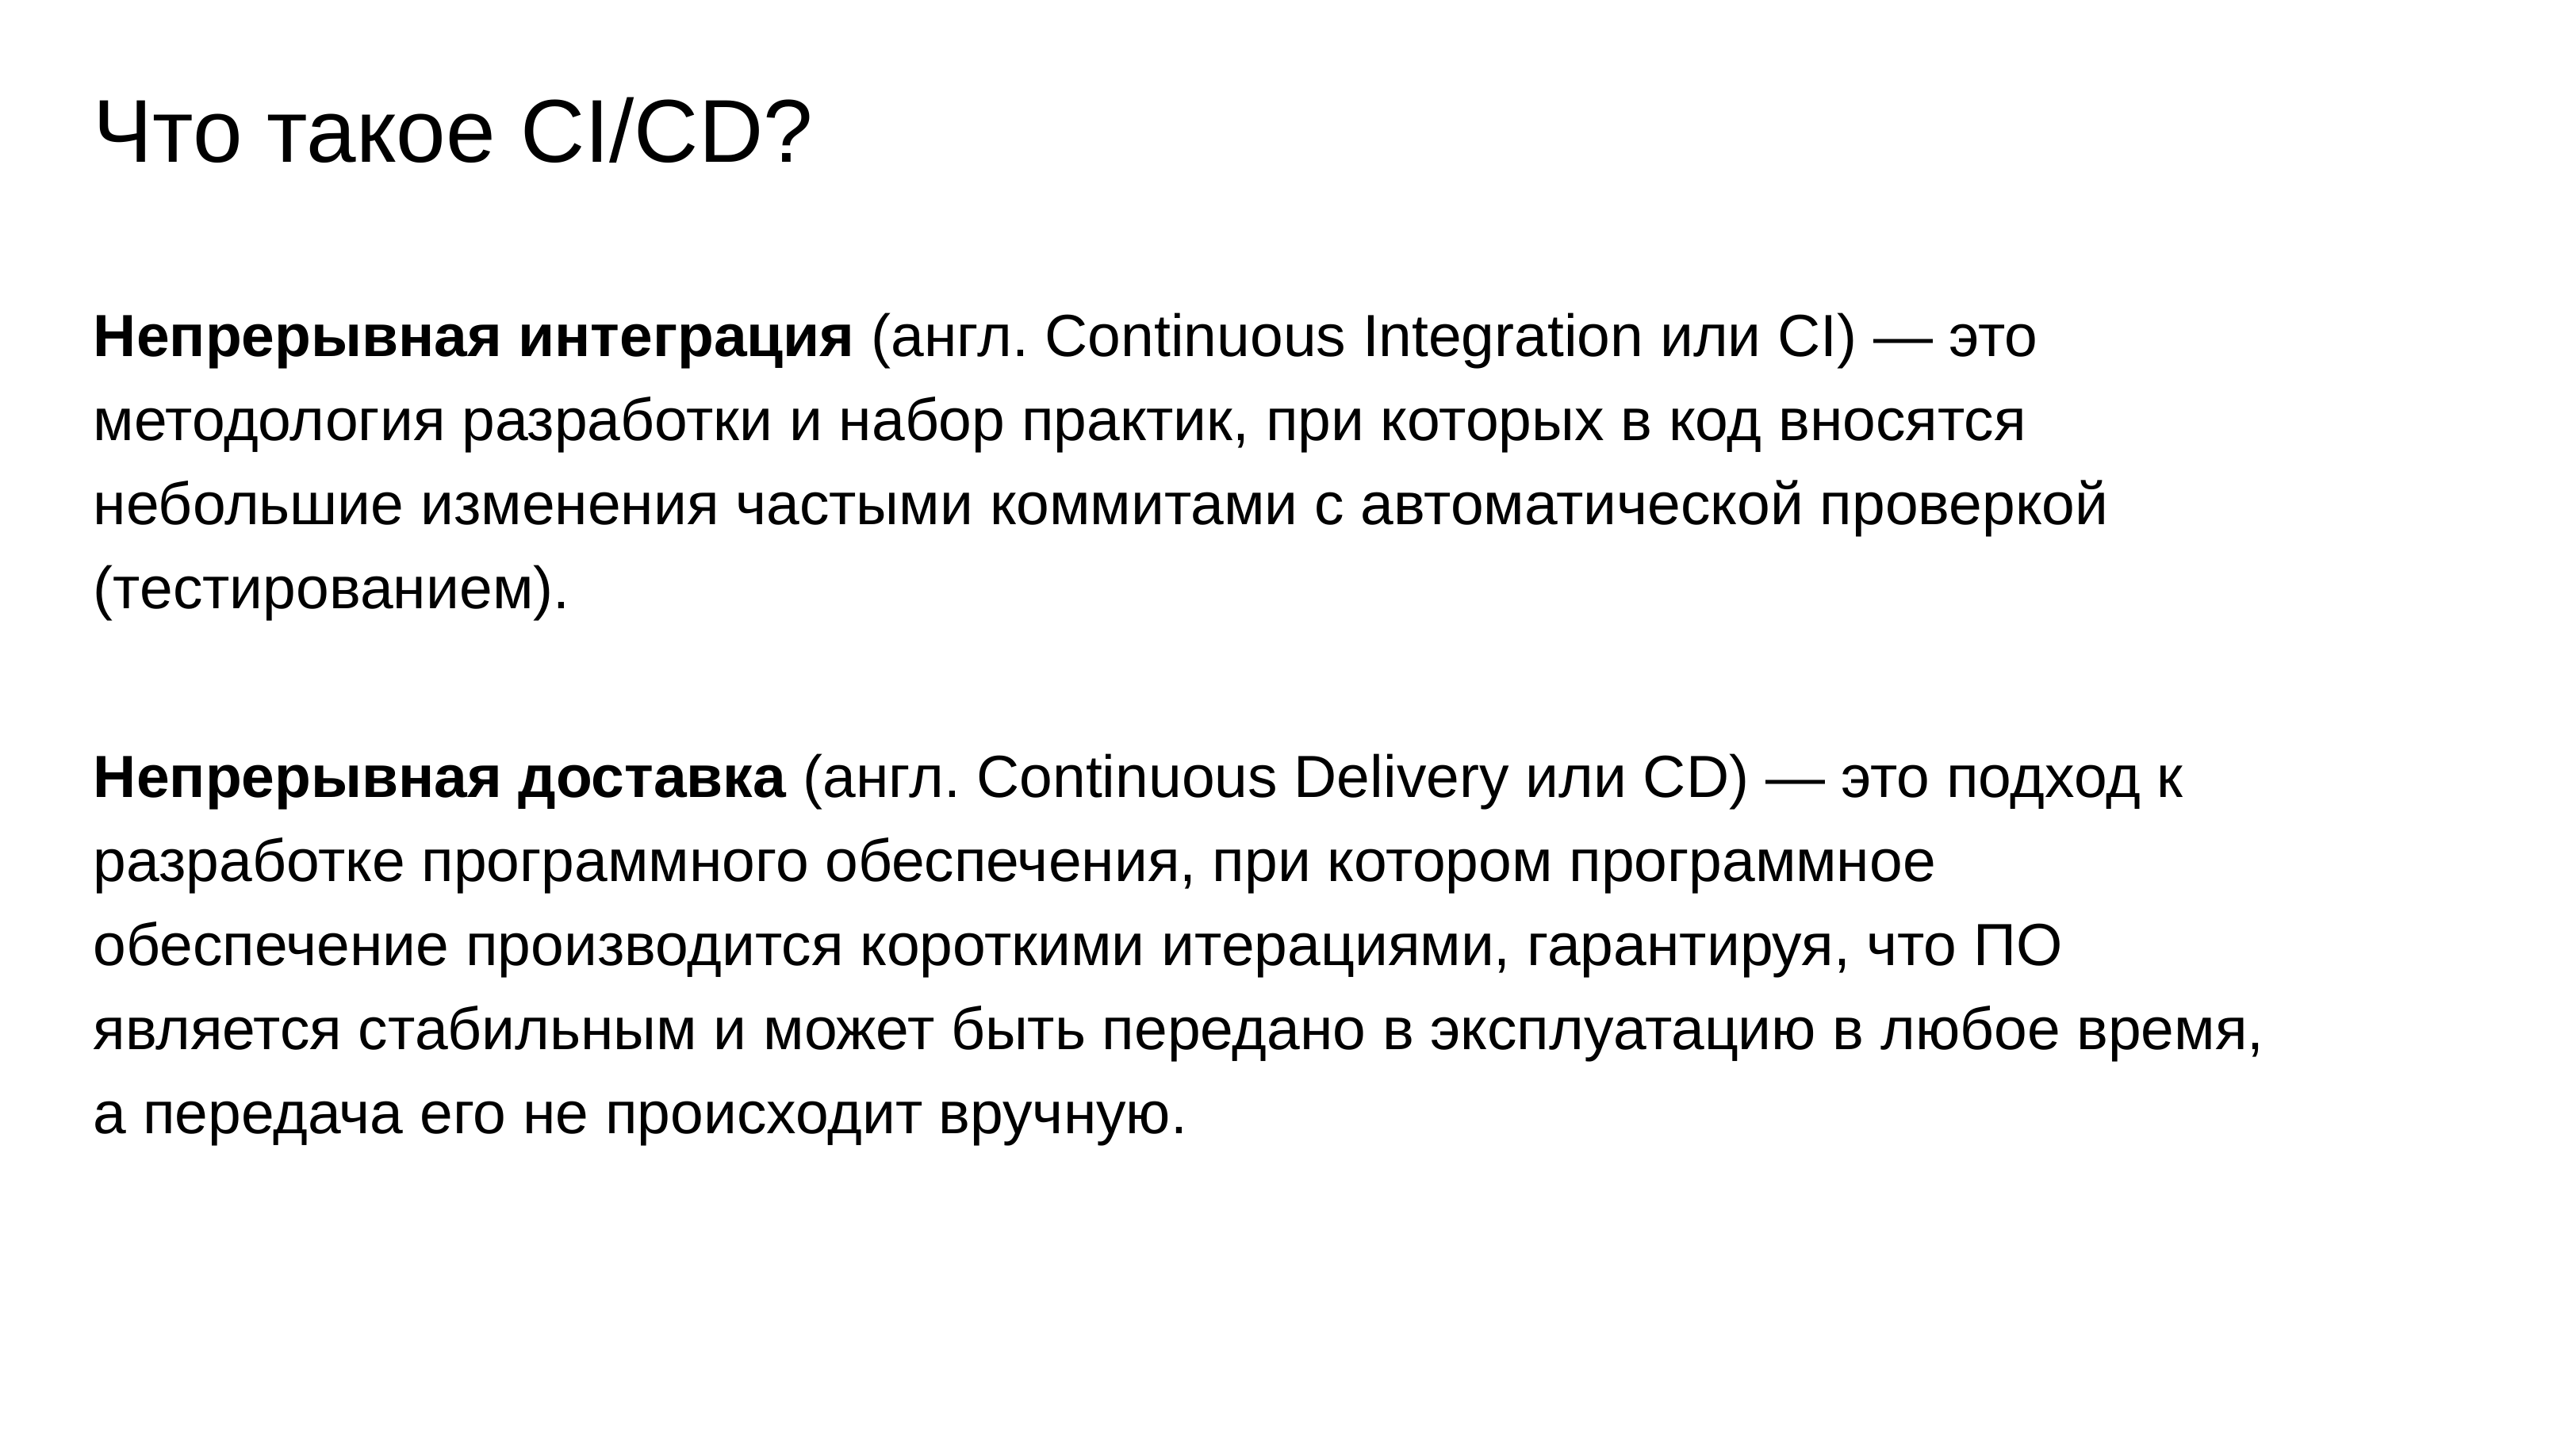

Что такое CI/CD?
Непрерывная интеграция (англ. Continuous Integration или CI) — это методология разработки и набор практик, при которых в код вносятся небольшие изменения частыми коммитами с автоматической проверкой (тестированием).

Непрерывная доставка (англ. Continuous Delivery или CD) — это подход к разработке программного обеспечения, при котором программное обеспечение производится короткими итерациями, гарантируя, что ПО является стабильным и может быть передано в эксплуатацию в любое время, а передача его не происходит вручную.
4